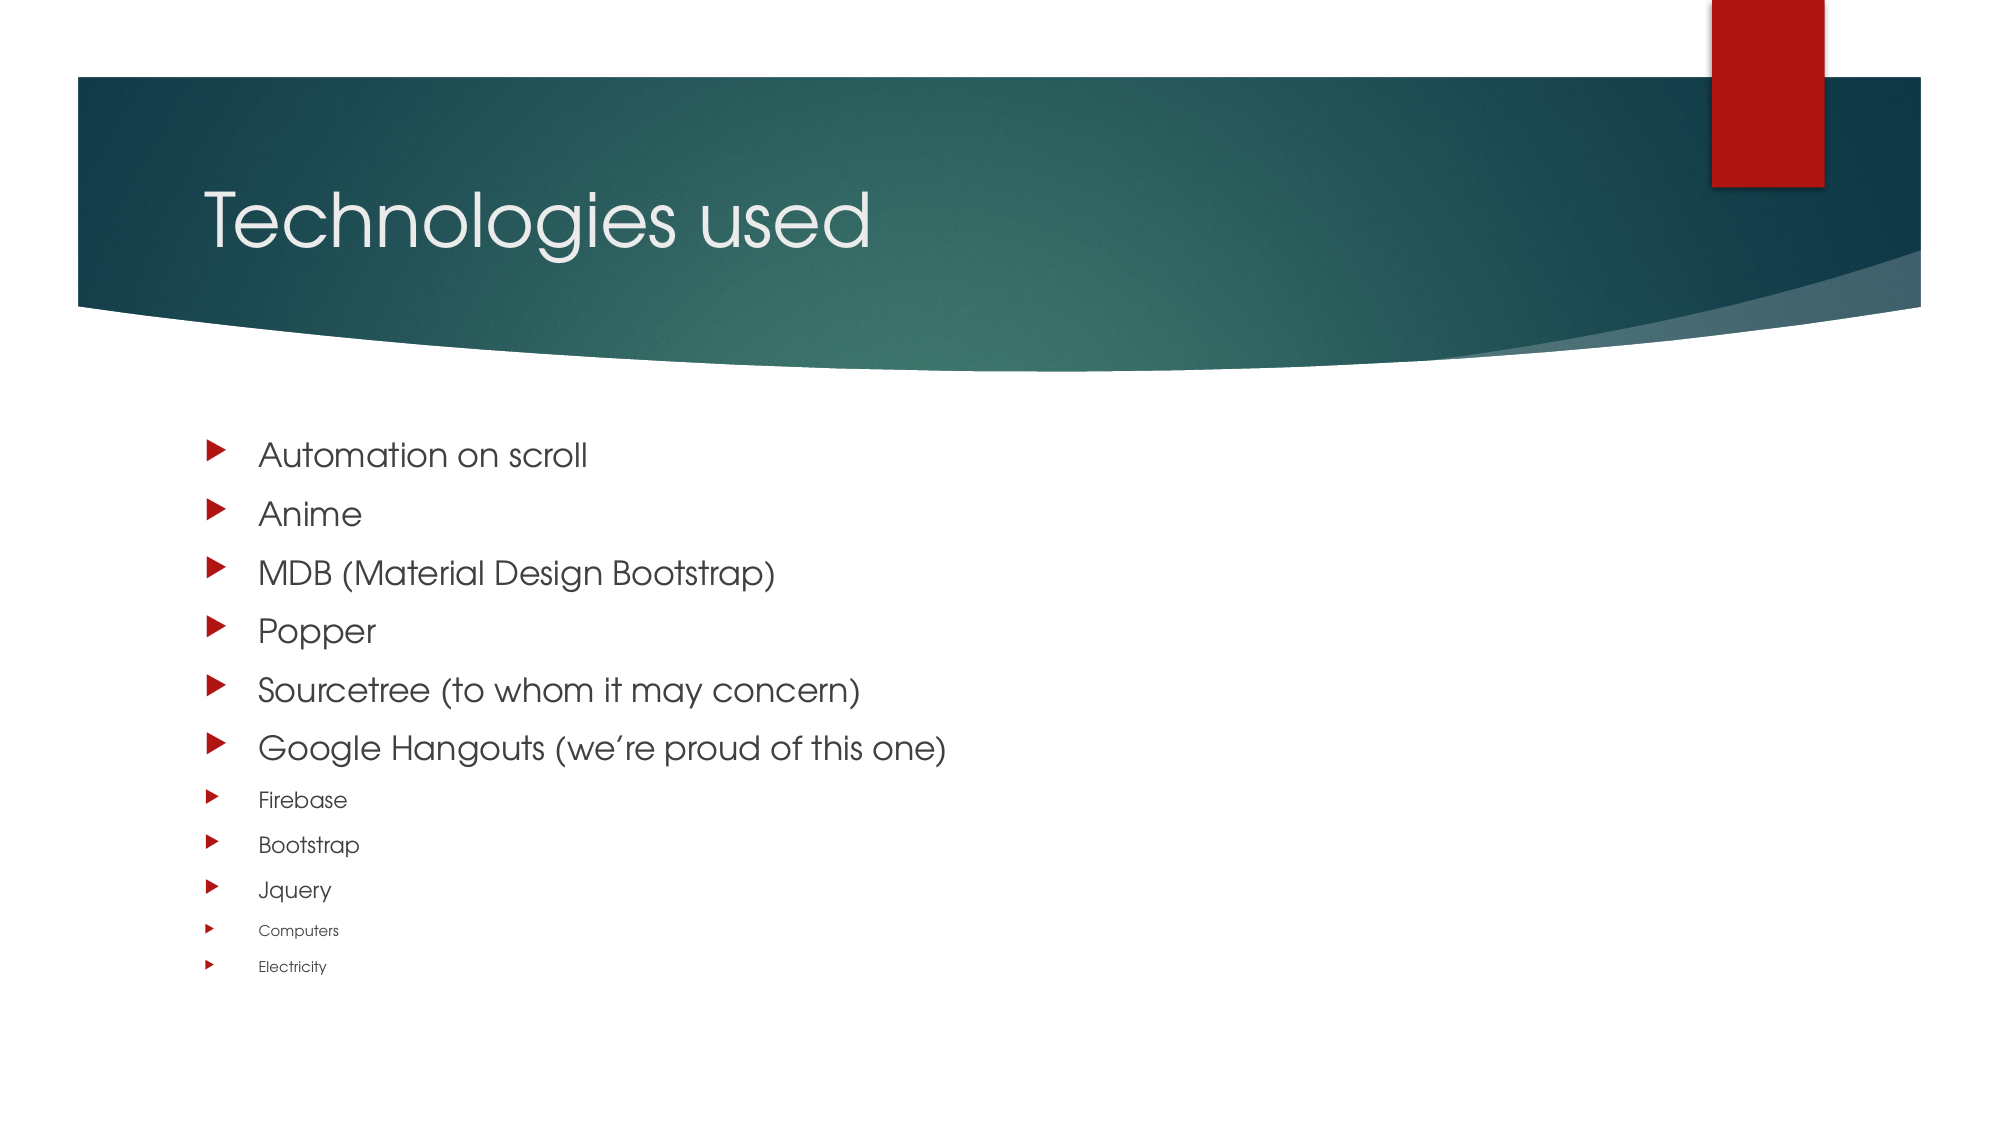

# Technologies used
Automation on scroll
Anime
MDB (Material Design Bootstrap)
Popper
Sourcetree (to whom it may concern)
Google Hangouts (we’re proud of this one)
Firebase
Bootstrap
Jquery
Computers
Electricity